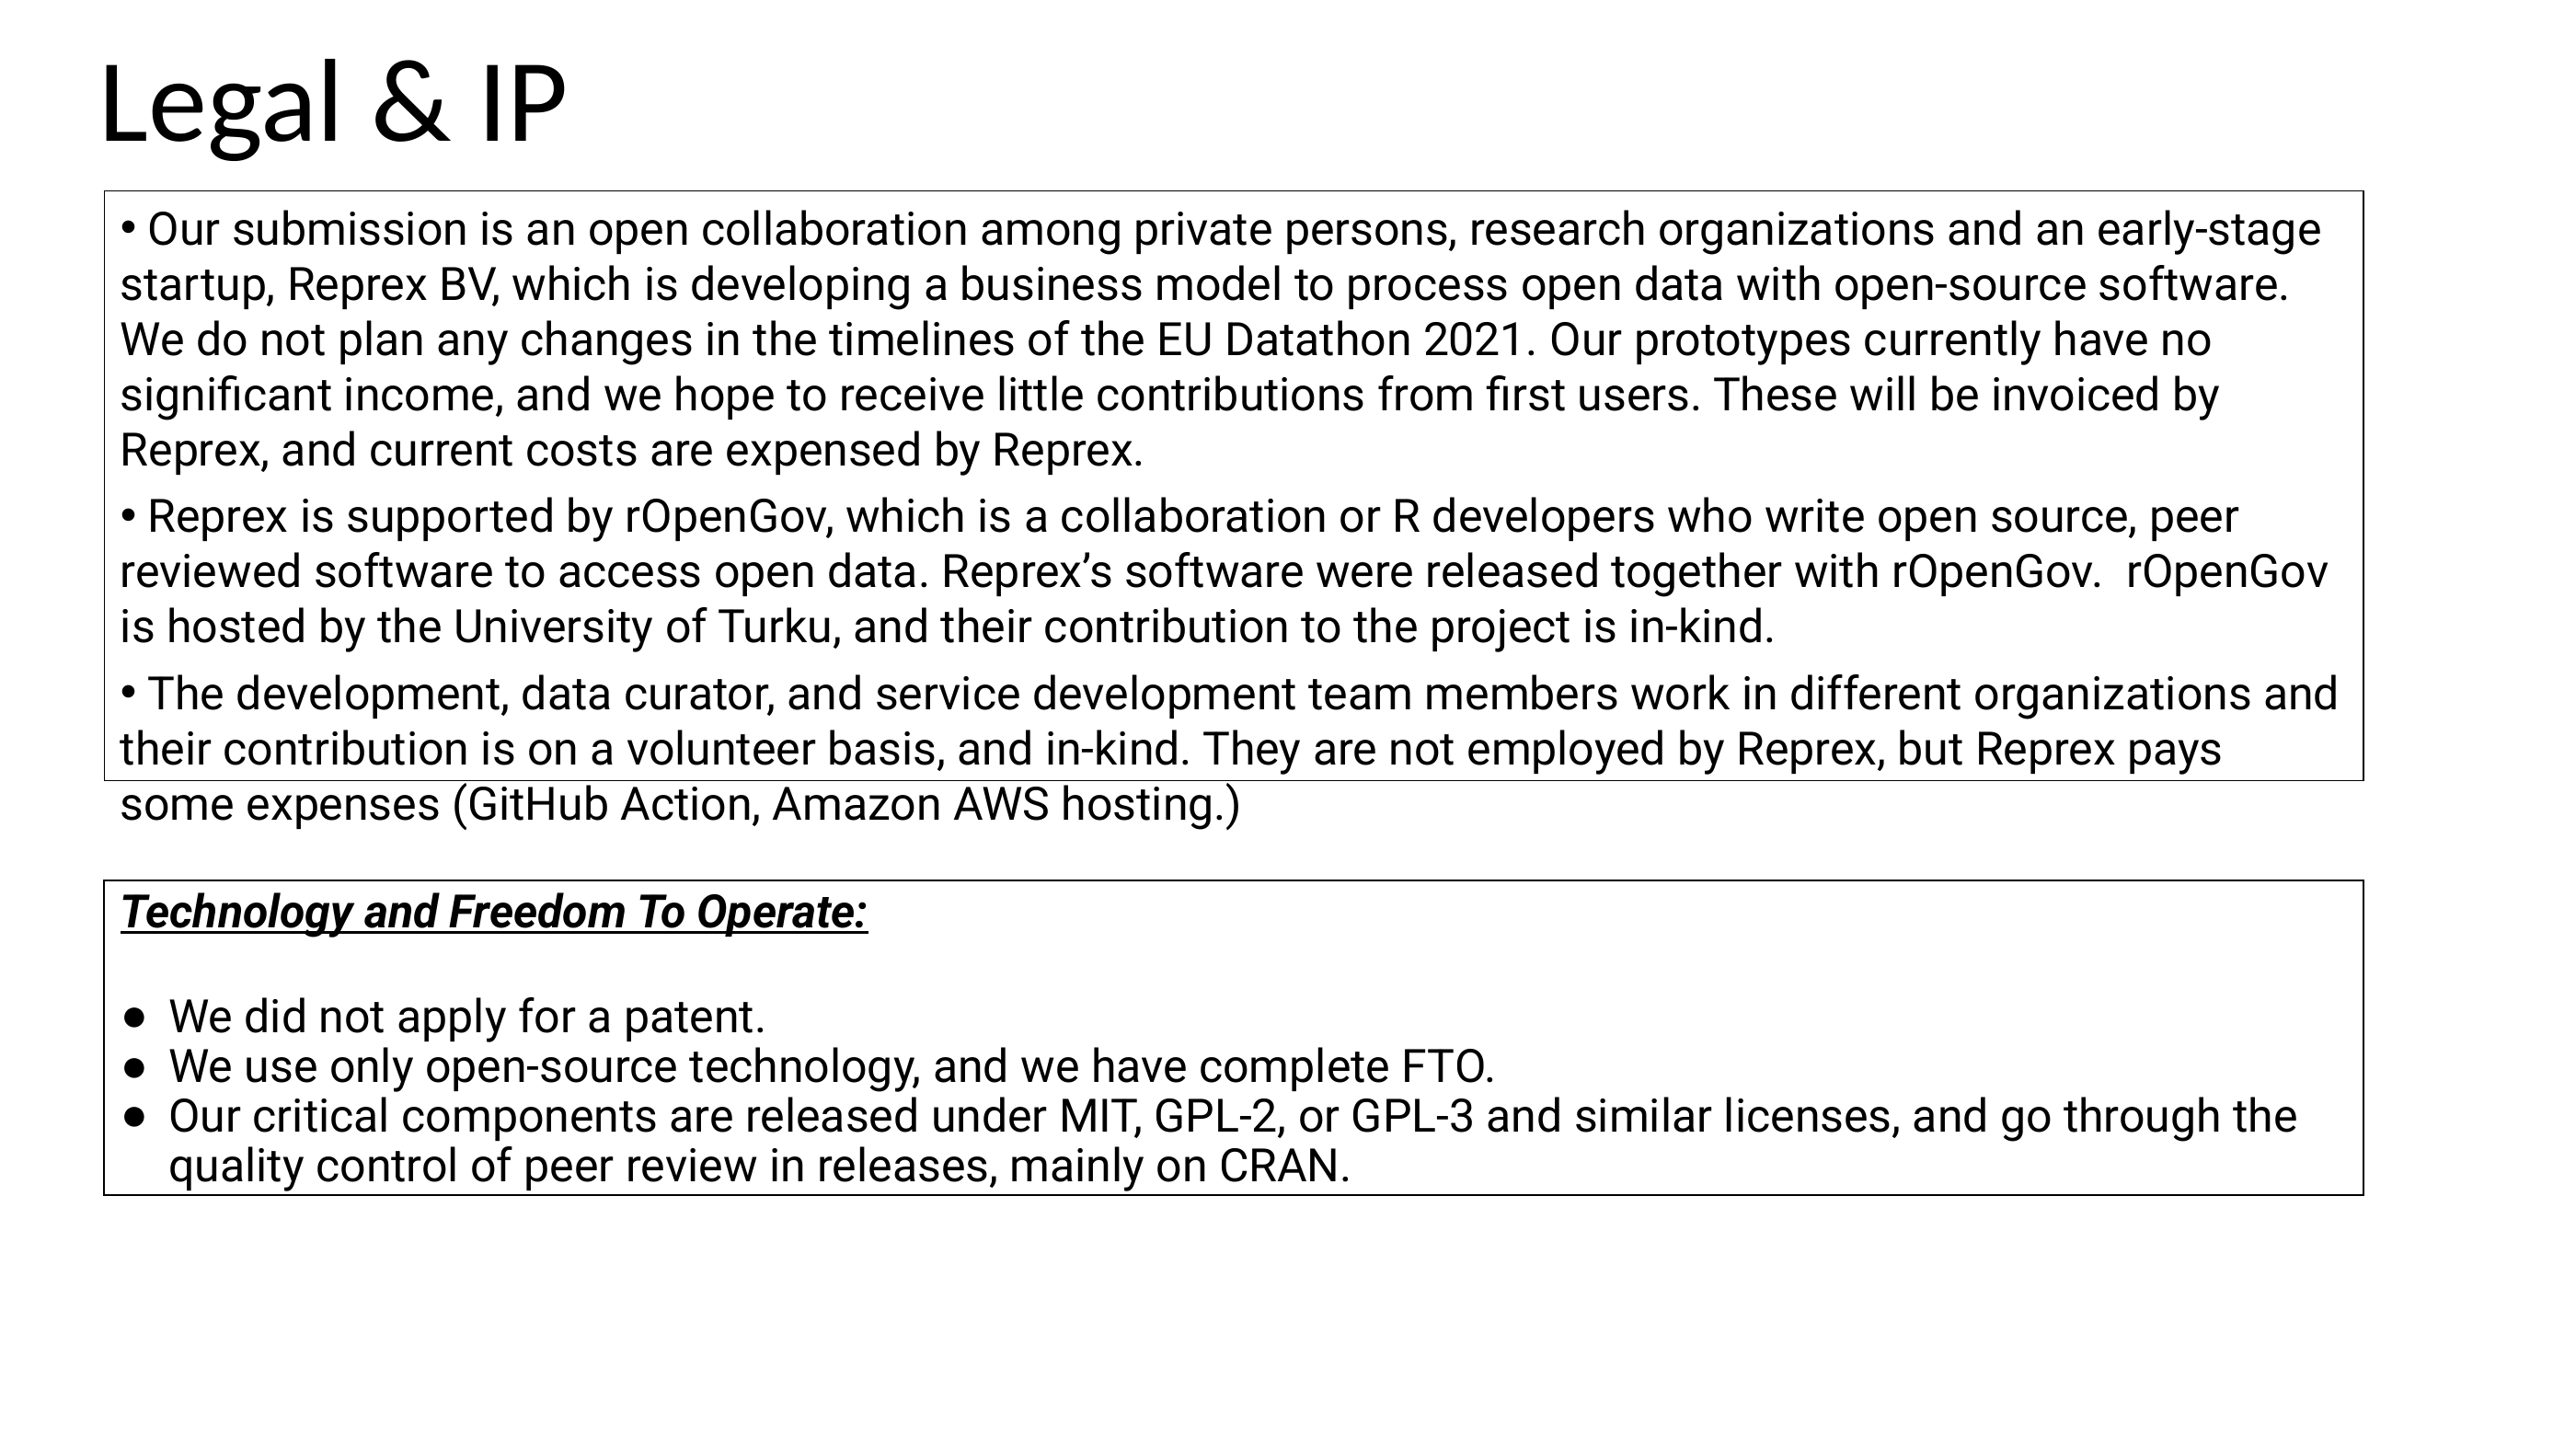

# Legal & IP
 Our submission is an open collaboration among private persons, research organizations and an early-stage startup, Reprex BV, which is developing a business model to process open data with open-source software. We do not plan any changes in the timelines of the EU Datathon 2021. Our prototypes currently have no significant income, and we hope to receive little contributions from first users. These will be invoiced by Reprex, and current costs are expensed by Reprex.
 Reprex is supported by rOpenGov, which is a collaboration or R developers who write open source, peer reviewed software to access open data. Reprex’s software were released together with rOpenGov.  rOpenGov is hosted by the University of Turku, and their contribution to the project is in-kind.
 The development, data curator, and service development team members work in different organizations and their contribution is on a volunteer basis, and in-kind. They are not employed by Reprex, but Reprex pays some expenses (GitHub Action, Amazon AWS hosting.)
Technology and Freedom To Operate:
We did not apply for a patent.
We use only open-source technology, and we have complete FTO.
Our critical components are released under MIT, GPL-2, or GPL-3 and similar licenses, and go through the quality control of peer review in releases, mainly on CRAN.